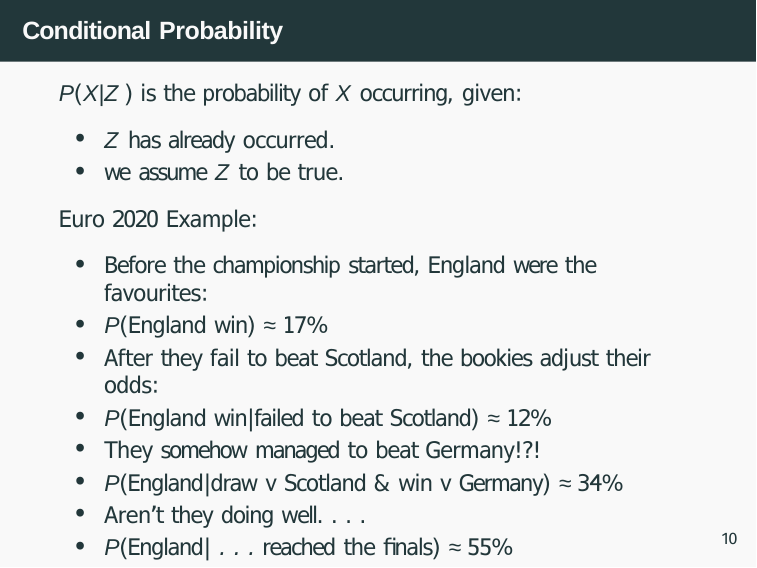

# Conditional Probability
P(X|Z ) is the probability of X occurring, given:
Z has already occurred.
we assume Z to be true.
Euro 2020 Example:
Before the championship started, England were the favourites:
P(England win) ≈ 17%
After they fail to beat Scotland, the bookies adjust their odds:
P(England win|failed to beat Scotland) ≈ 12%
They somehow managed to beat Germany!?!
P(England|draw v Scotland & win v Germany) ≈ 34%
Aren’t they doing well. . . .
P(England| . . . reached the finals) ≈ 55%
10